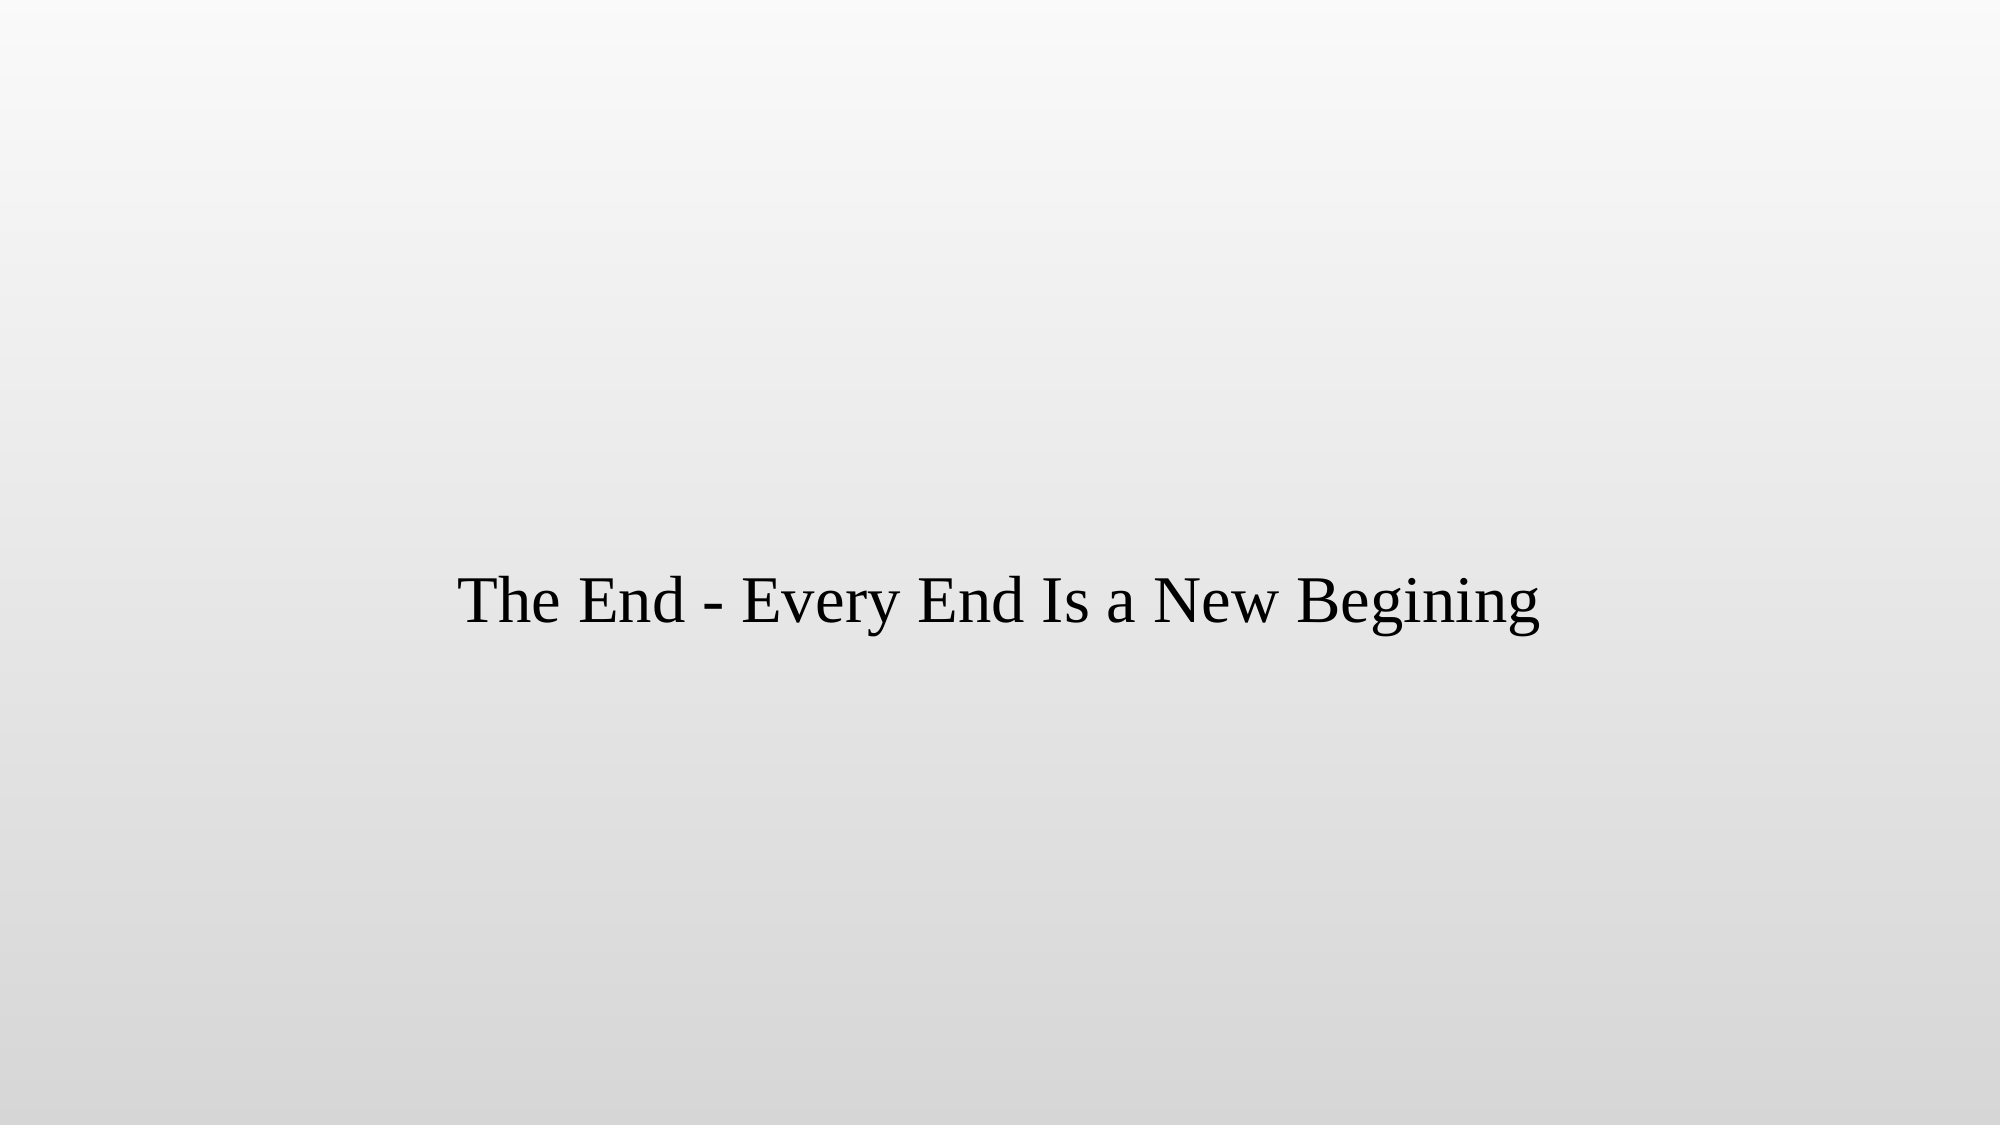

#

The End - Every End Is a New Begining